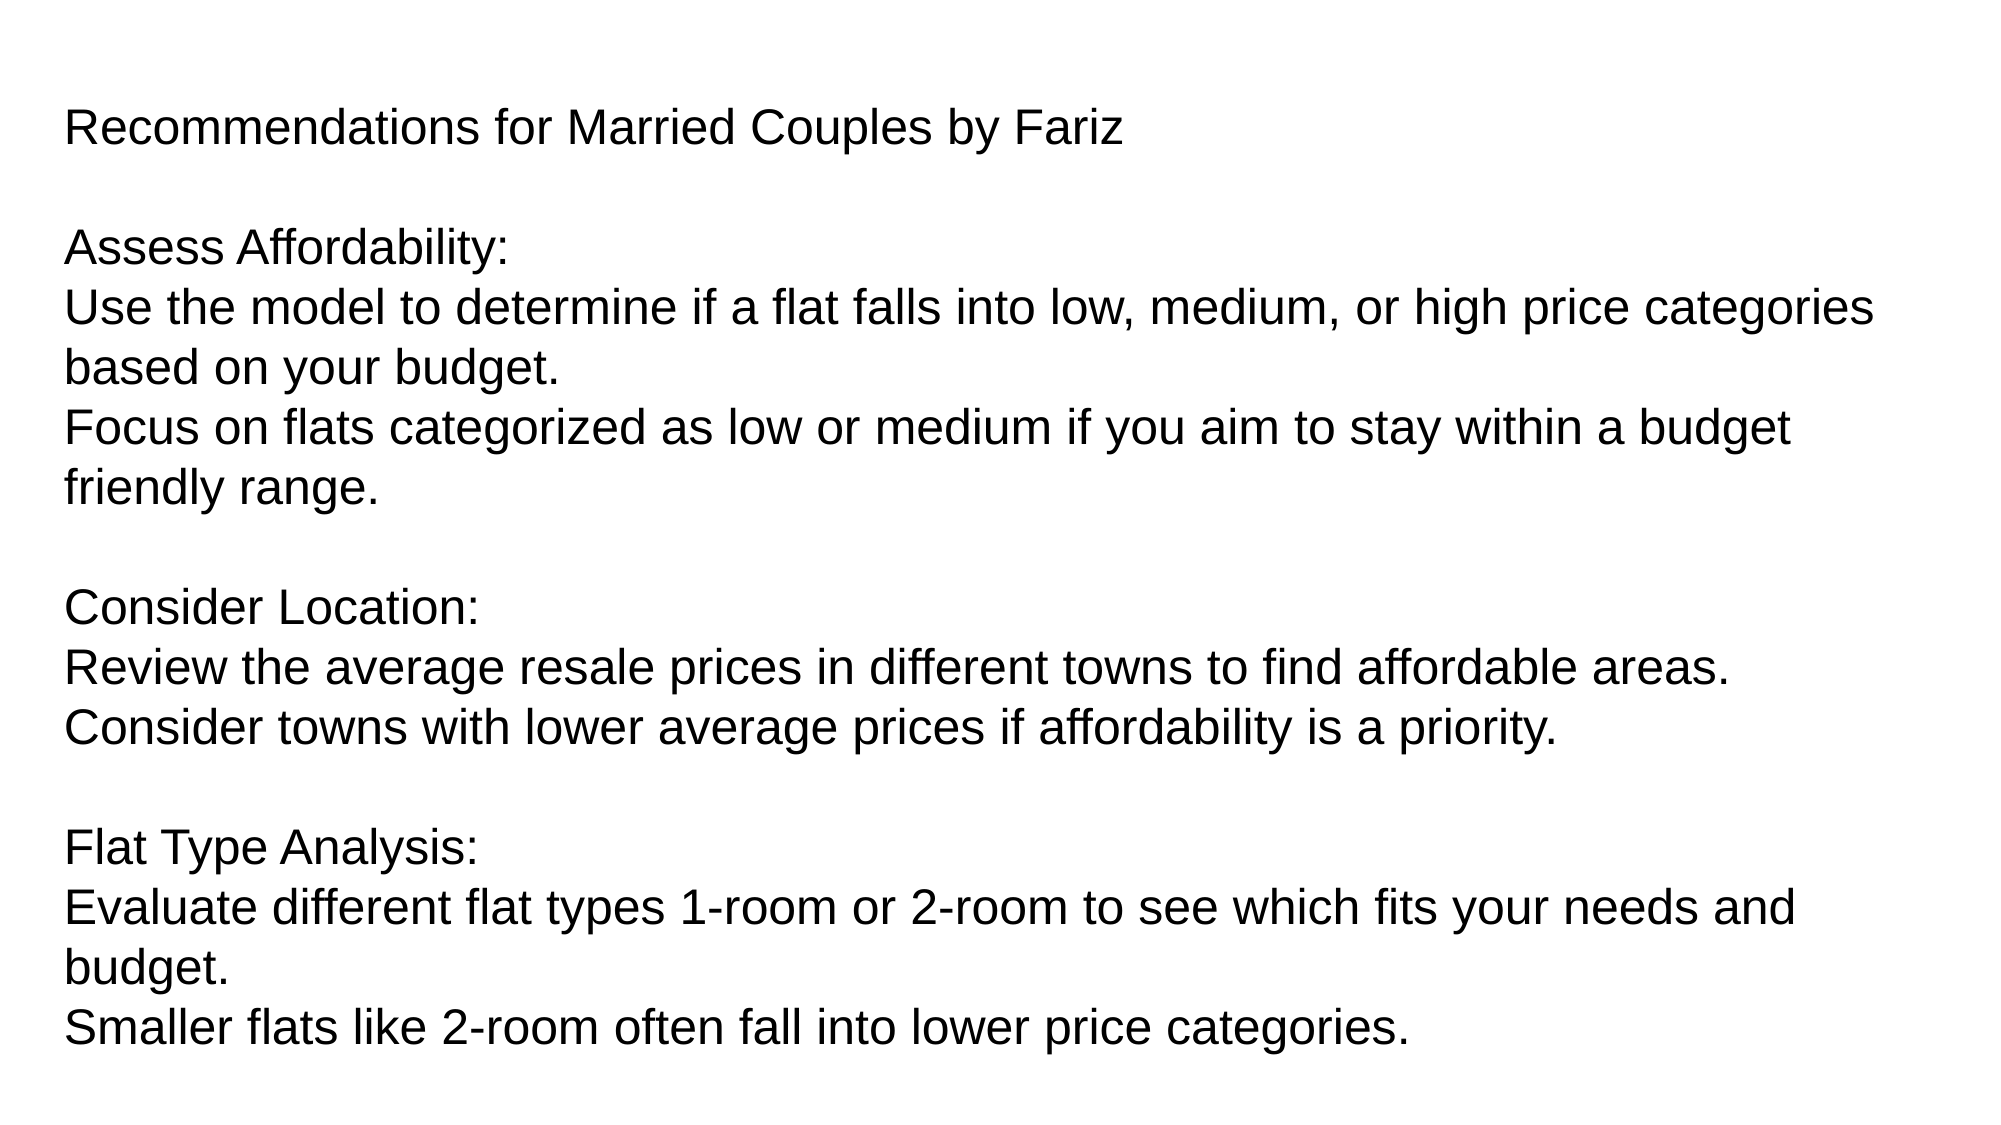

Recommendations for Married Couples by Fariz

Assess Affordability:
Use the model to determine if a flat falls into low, medium, or high price categories based on your budget.
Focus on flats categorized as low or medium if you aim to stay within a budget friendly range.

Consider Location:
Review the average resale prices in different towns to find affordable areas.
Consider towns with lower average prices if affordability is a priority.

Flat Type Analysis:
Evaluate different flat types 1-room or 2-room to see which fits your needs and budget.
Smaller flats like 2-room often fall into lower price categories.